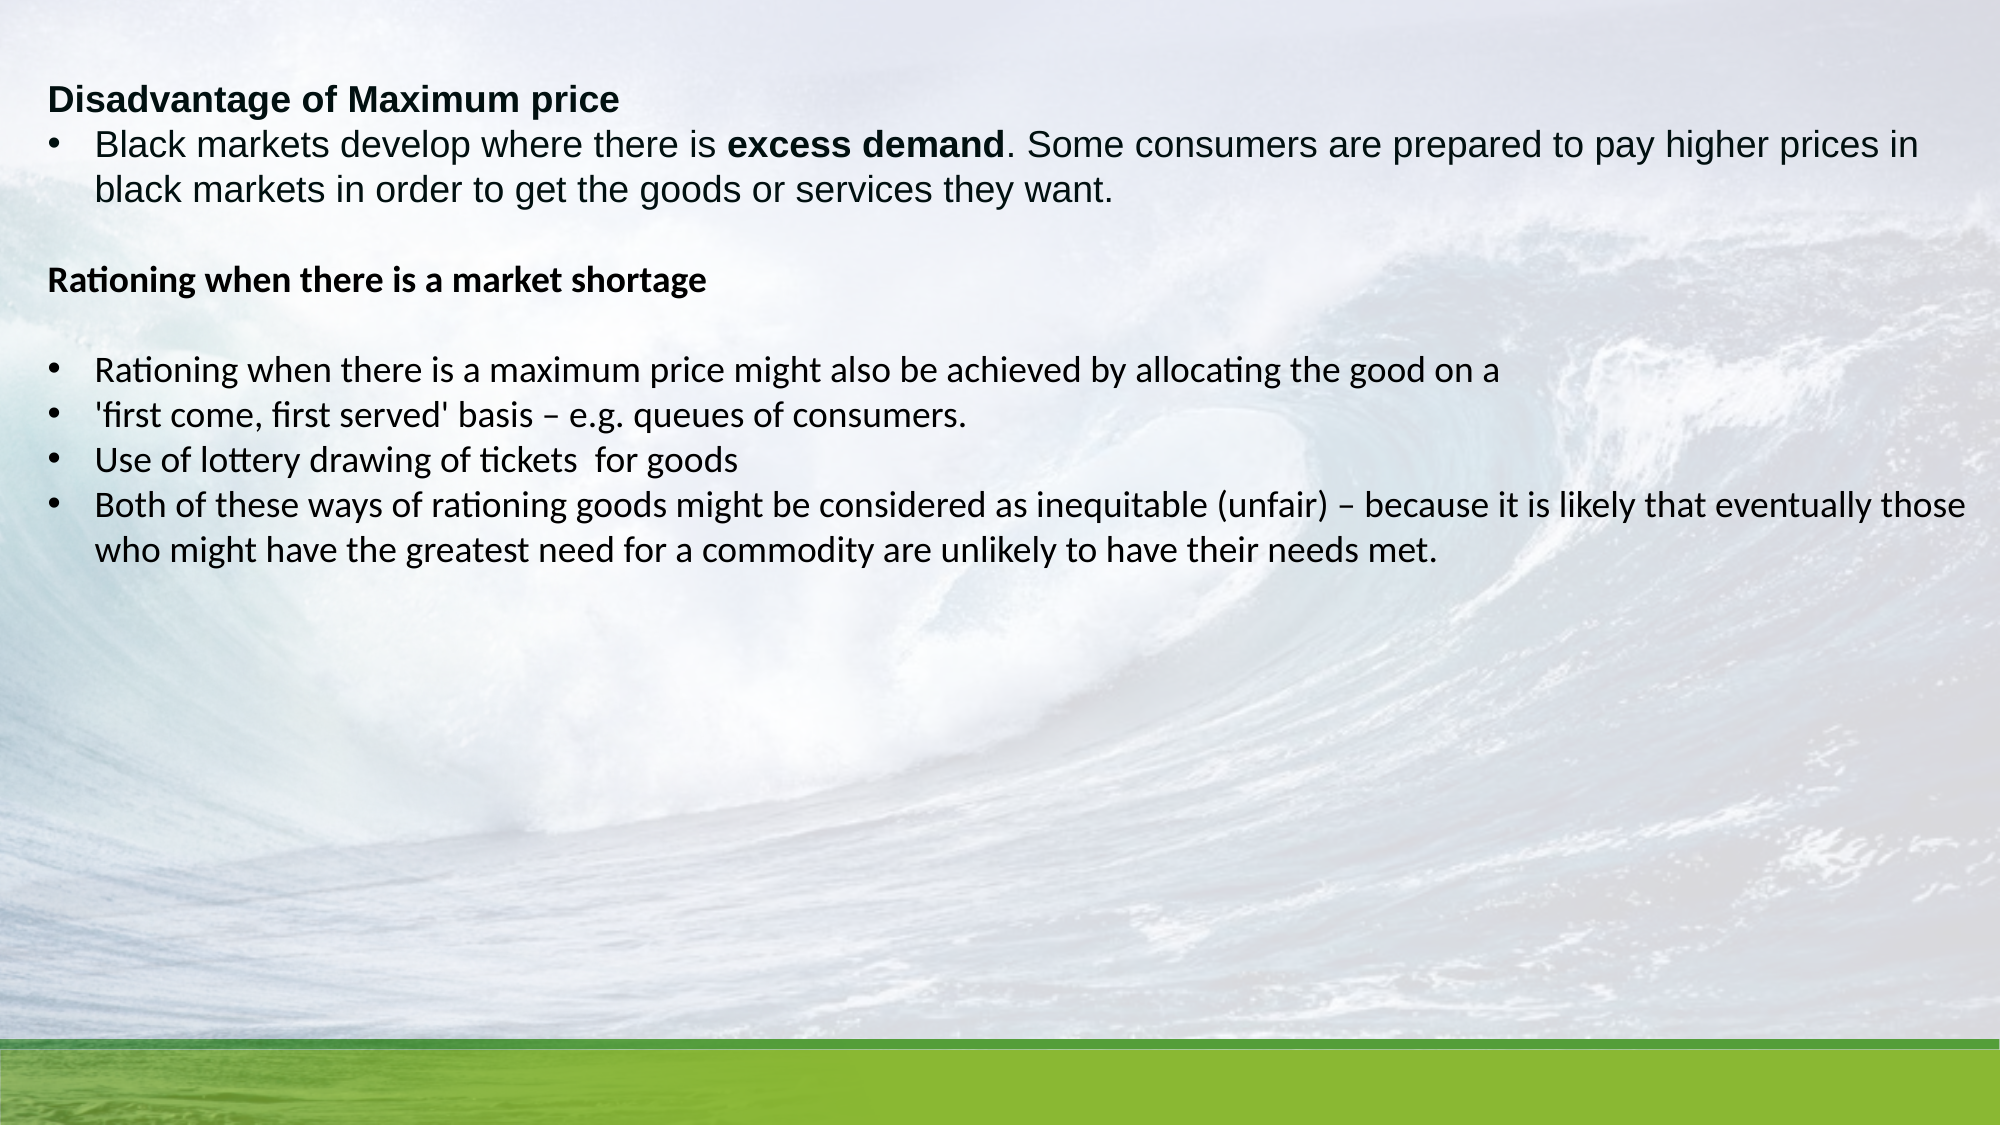

Disadvantage of Maximum price
Black markets develop where there is excess demand. Some consumers are prepared to pay higher prices in black markets in order to get the goods or services they want.

Rationing when there is a market shortage

Rationing when there is a maximum price might also be achieved by allocating the good on a
'first come, first served' basis – e.g. queues of consumers.
Use of lottery drawing of tickets  for goods
Both of these ways of rationing goods might be considered as inequitable (unfair) – because it is likely that eventually those who might have the greatest need for a commodity are unlikely to have their needs met.